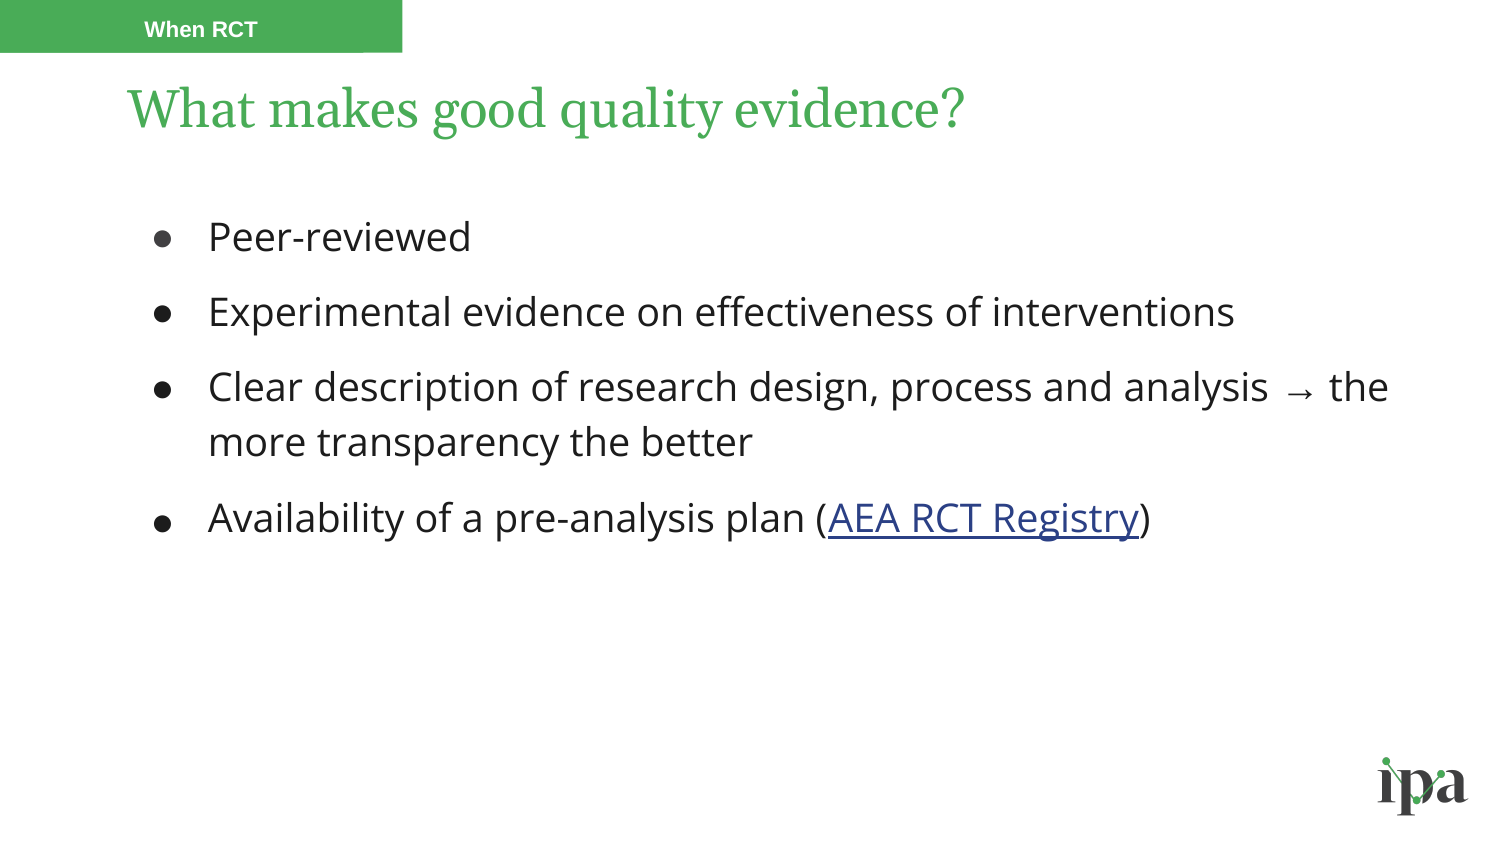

When RCT
# What makes good quality evidence?
Peer-reviewed
Experimental evidence on effectiveness of interventions
Clear description of research design, process and analysis → the more transparency the better
Availability of a pre-analysis plan (AEA RCT Registry)